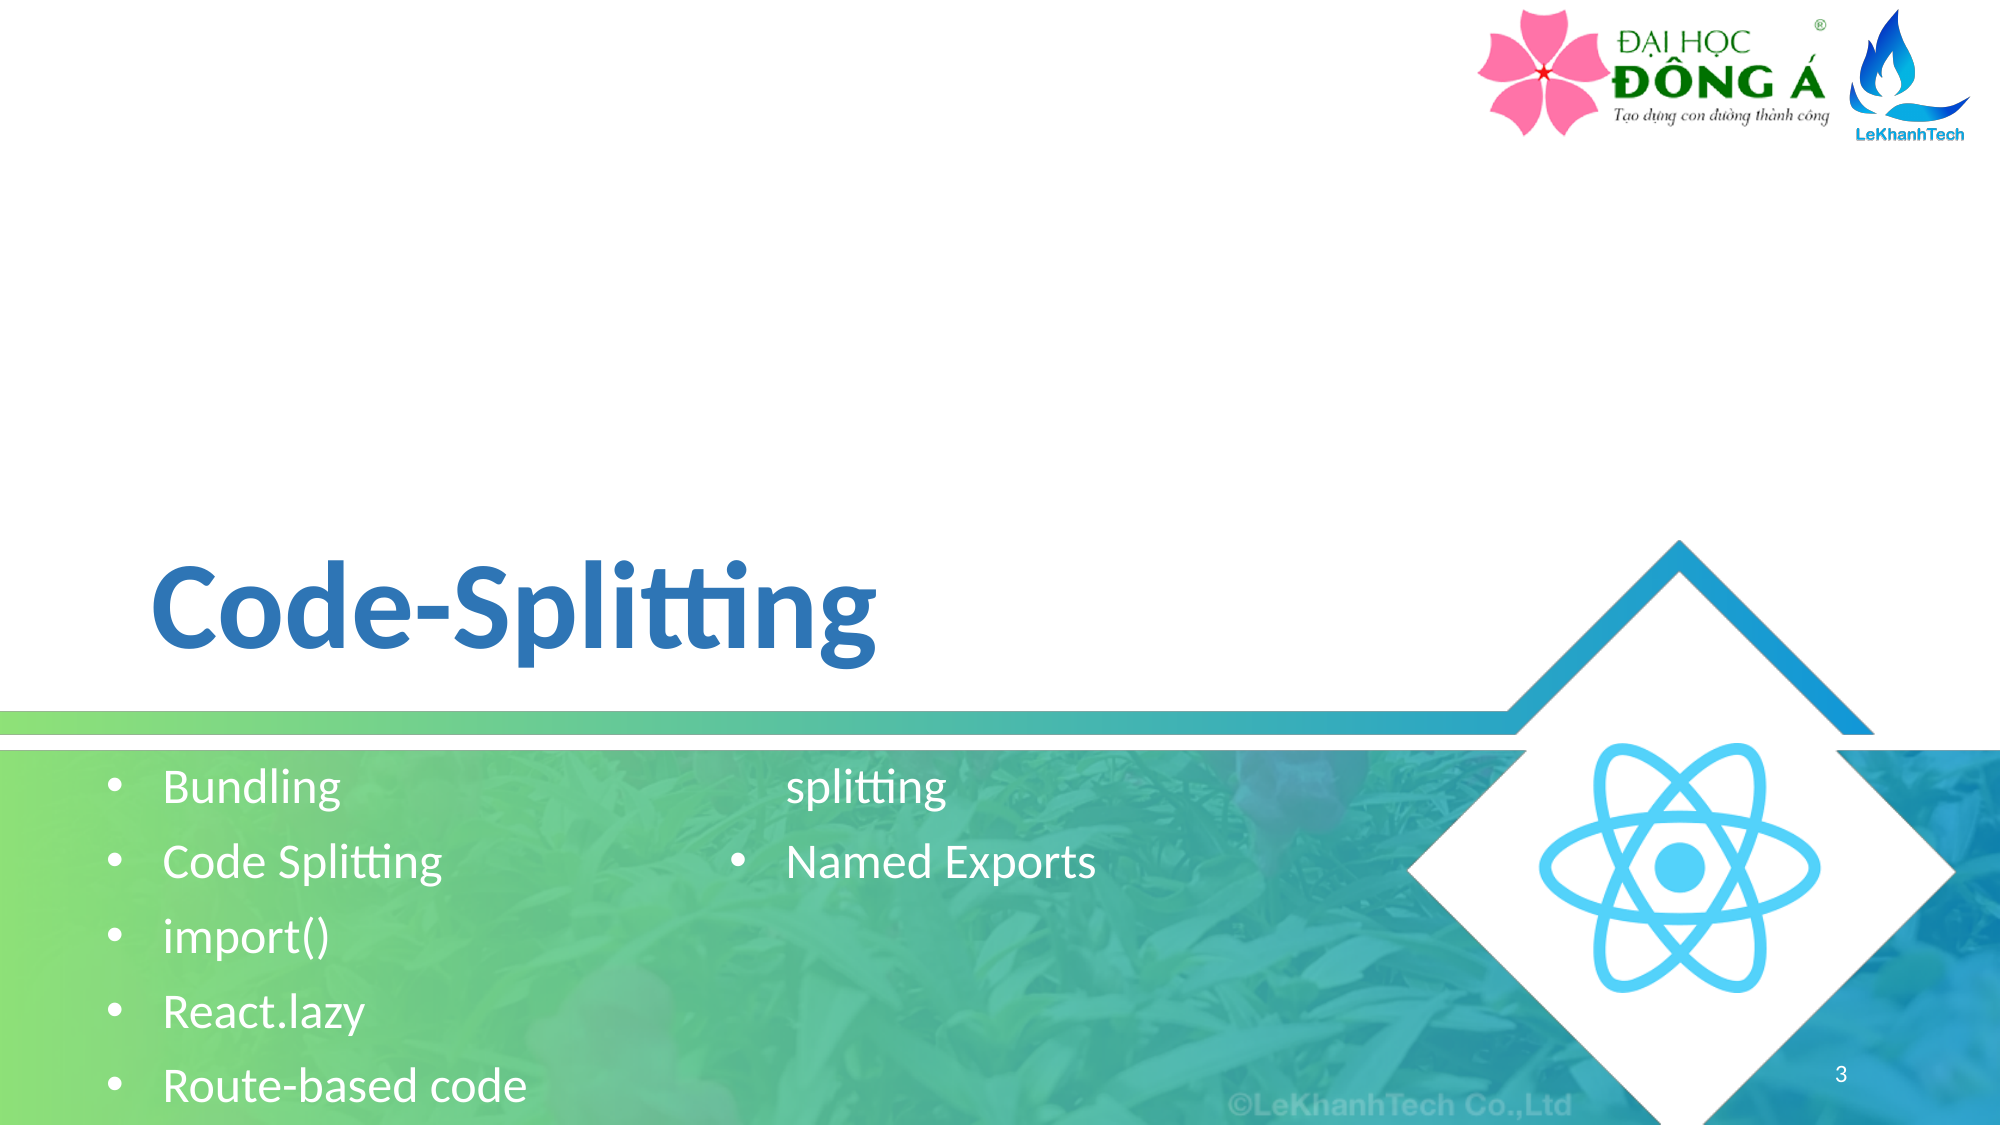

# Code-Splitting
Bundling
Code Splitting
import()
React.lazy
Route-based code splitting
Named Exports
3